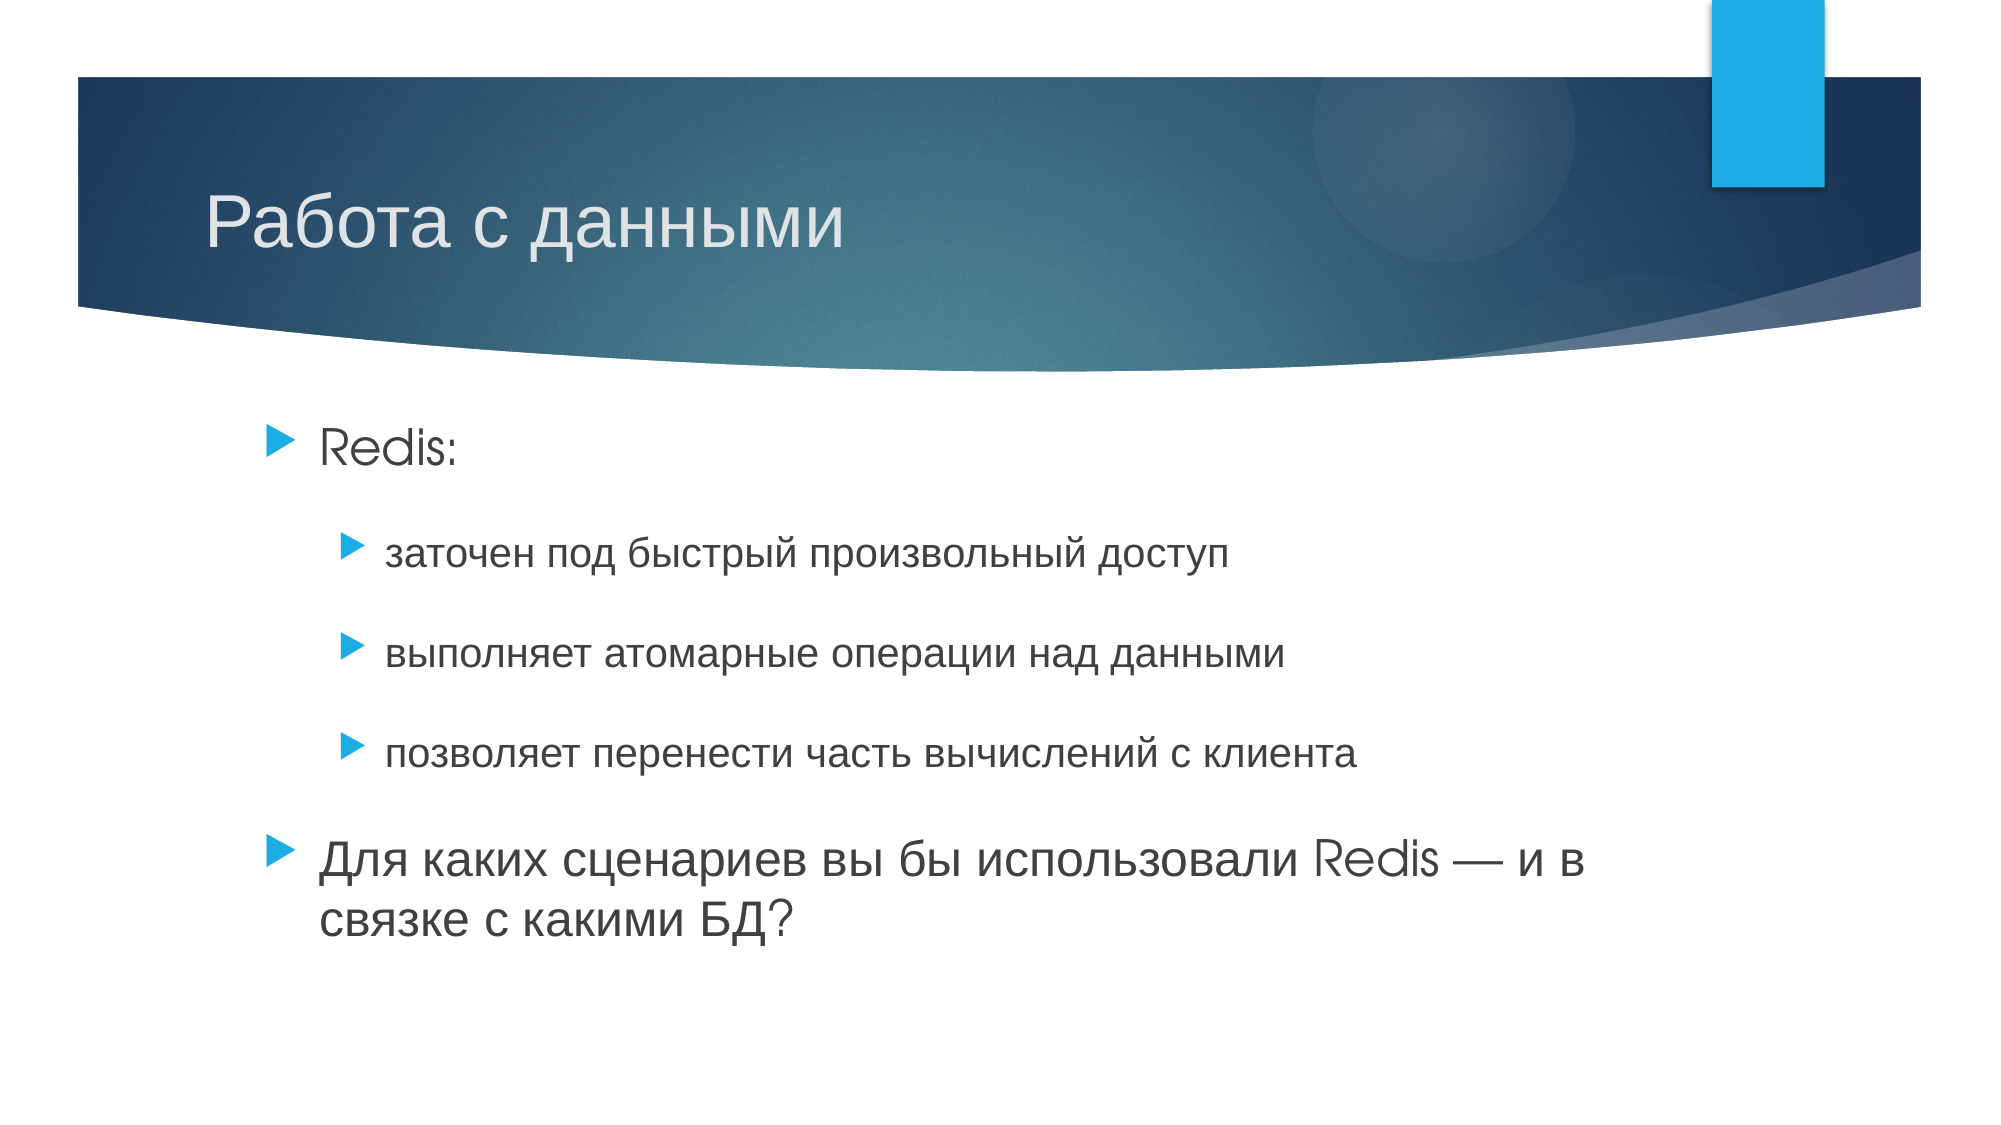

# Работа с данными
Redis:
заточен под быстрый произвольный доступ
выполняет атомарные операции над данными
позволяет перенести часть вычислений с клиента
Для каких сценариев вы бы использовали Redis — и в связке с какими БД?